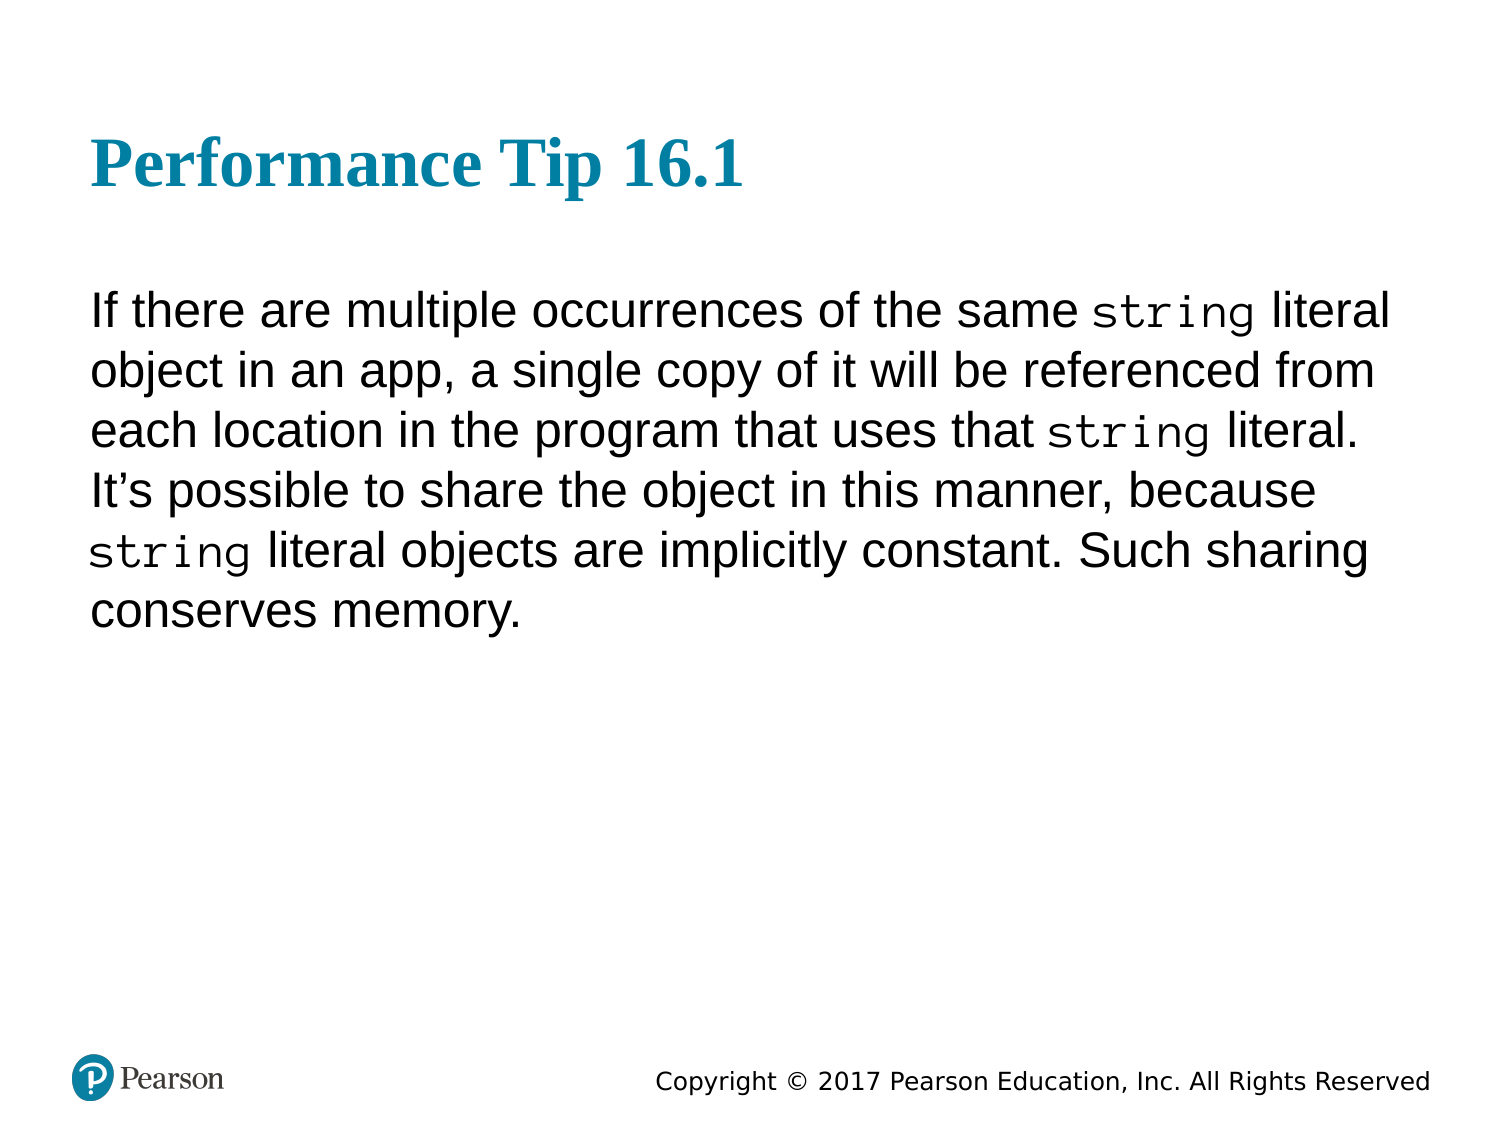

# Performance Tip 16.1
If there are multiple occurrences of the same string literal object in an app, a single copy of it will be referenced from each location in the program that uses that string literal. It’s possible to share the object in this manner, because string literal objects are implicitly constant. Such sharing conserves memory.